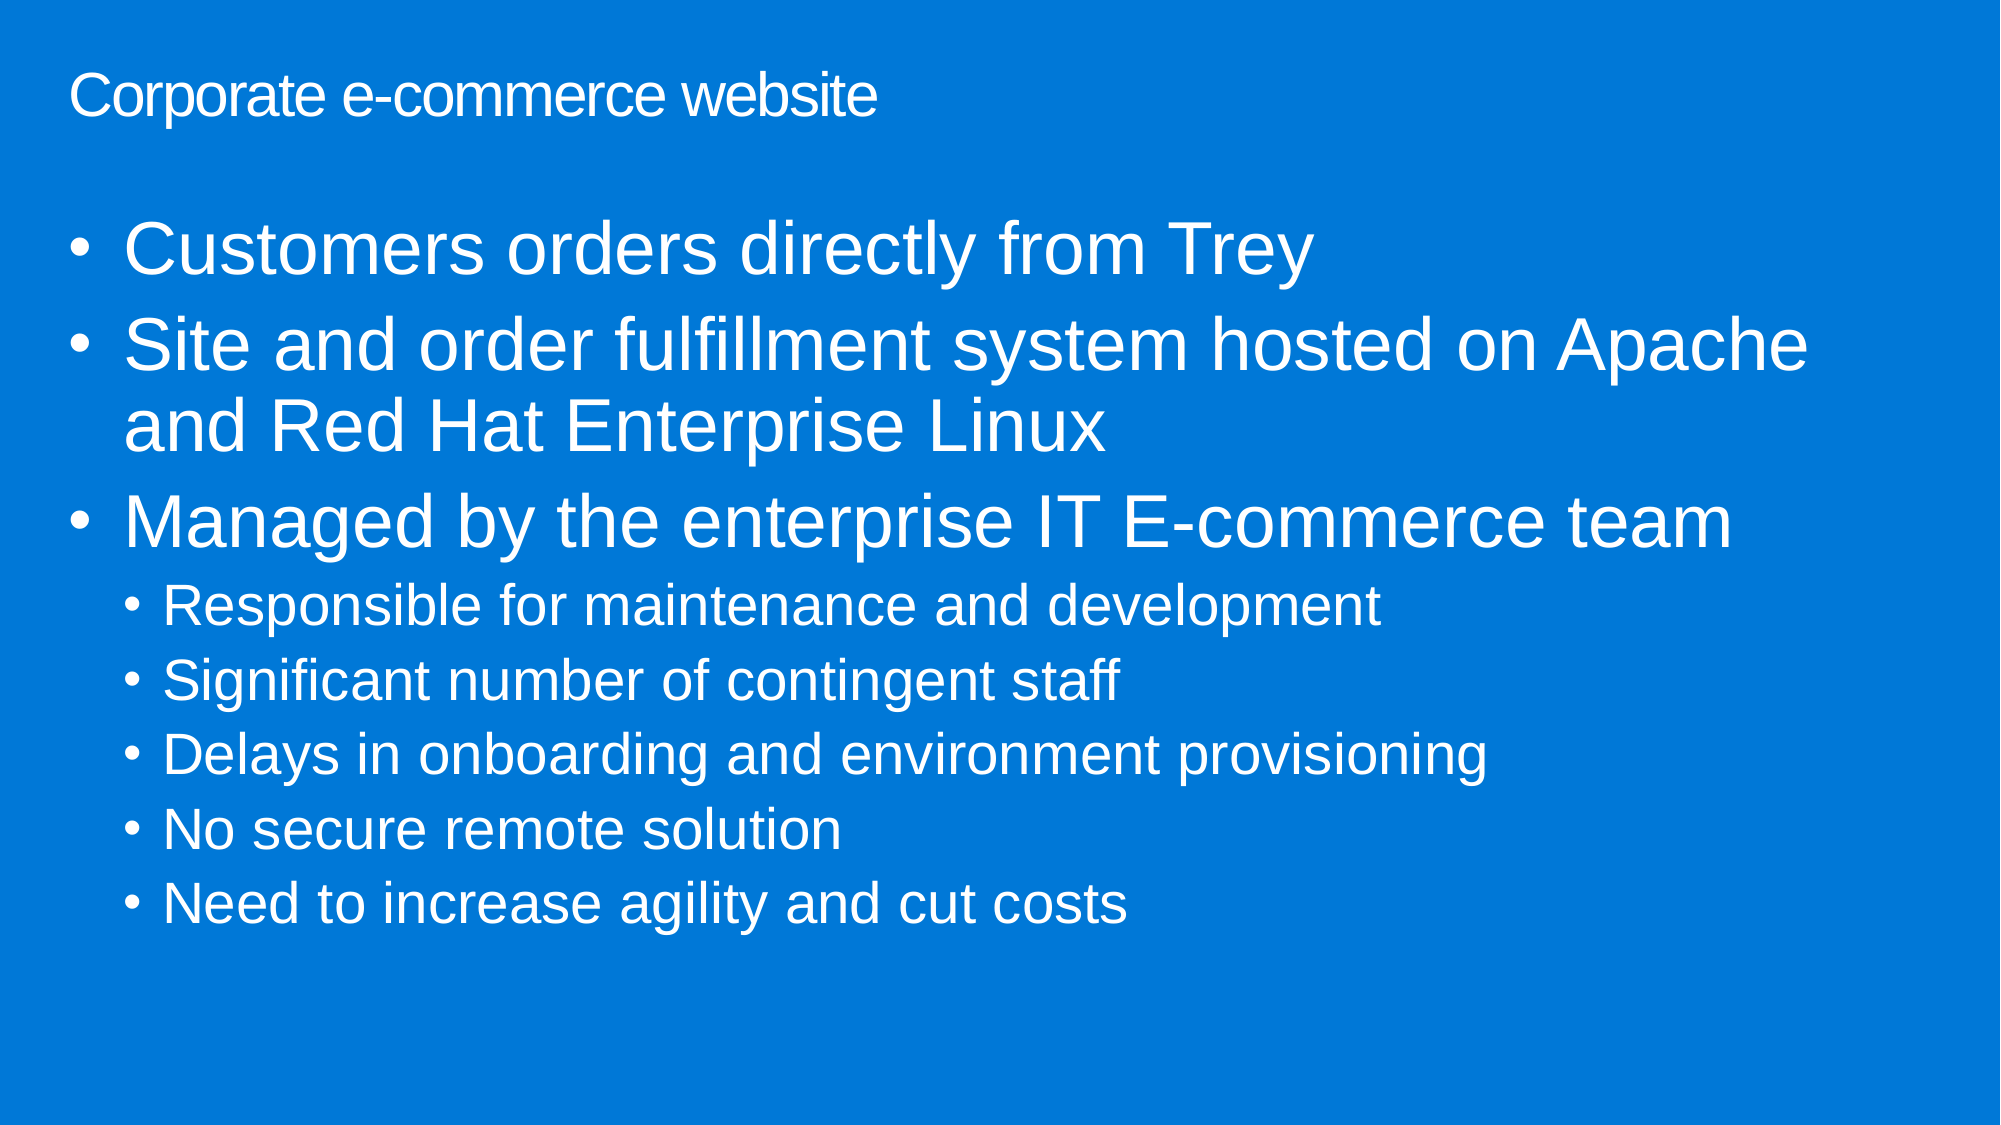

# Corporate e-commerce website
Customers orders directly from Trey
Site and order fulfillment system hosted on Apache and Red Hat Enterprise Linux
Managed by the enterprise IT E-commerce team
Responsible for maintenance and development
Significant number of contingent staff
Delays in onboarding and environment provisioning
No secure remote solution
Need to increase agility and cut costs